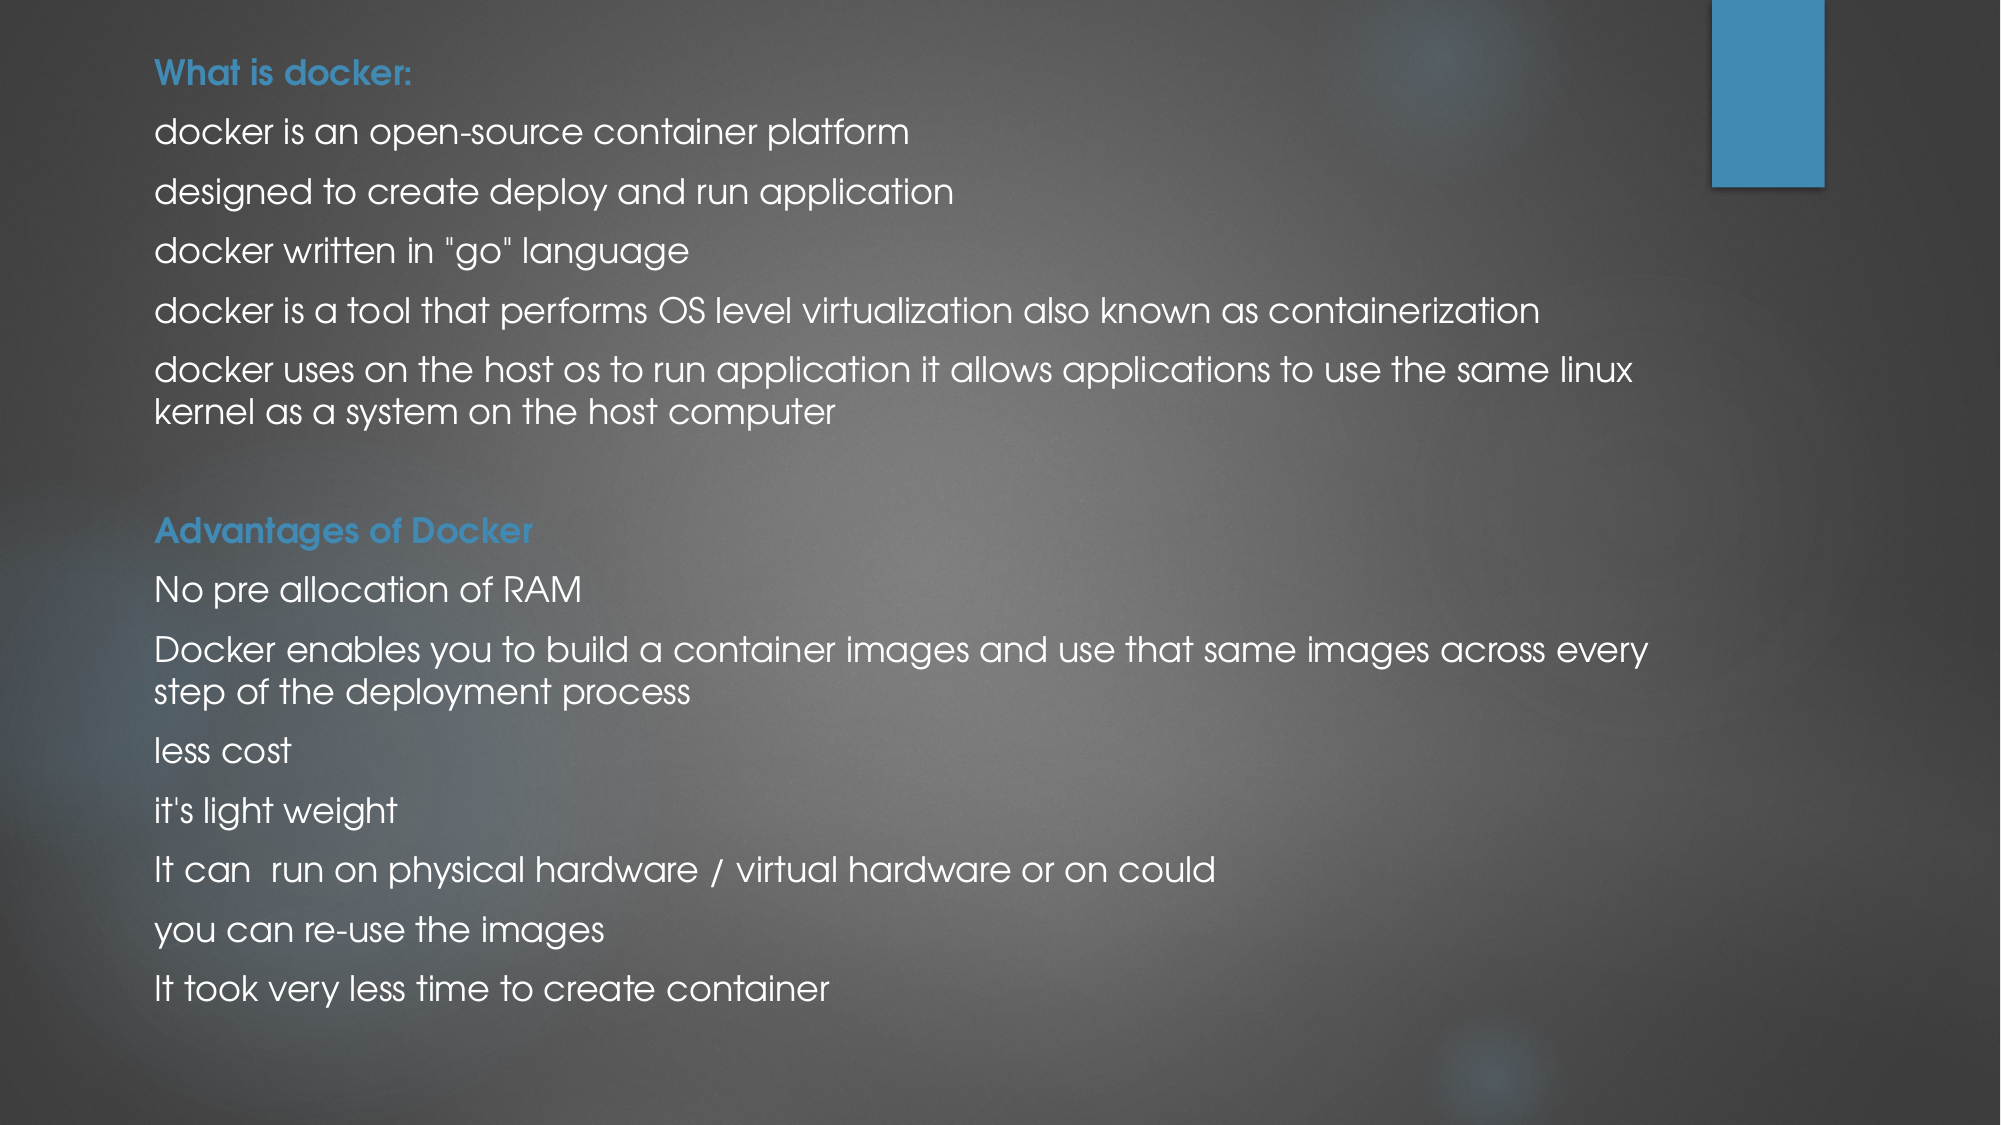

What is docker:
docker is an open-source container platform
designed to create deploy and run application
docker written in "go" language
docker is a tool that performs OS level virtualization also known as containerization
docker uses on the host os to run application it allows applications to use the same linux kernel as a system on the host computer

Advantages of Docker
No pre allocation of RAM
Docker enables you to build a container images and use that same images across every step of the deployment process
less cost
it's light weight
It can  run on physical hardware / virtual hardware or on could
you can re-use the images
It took very less time to create container